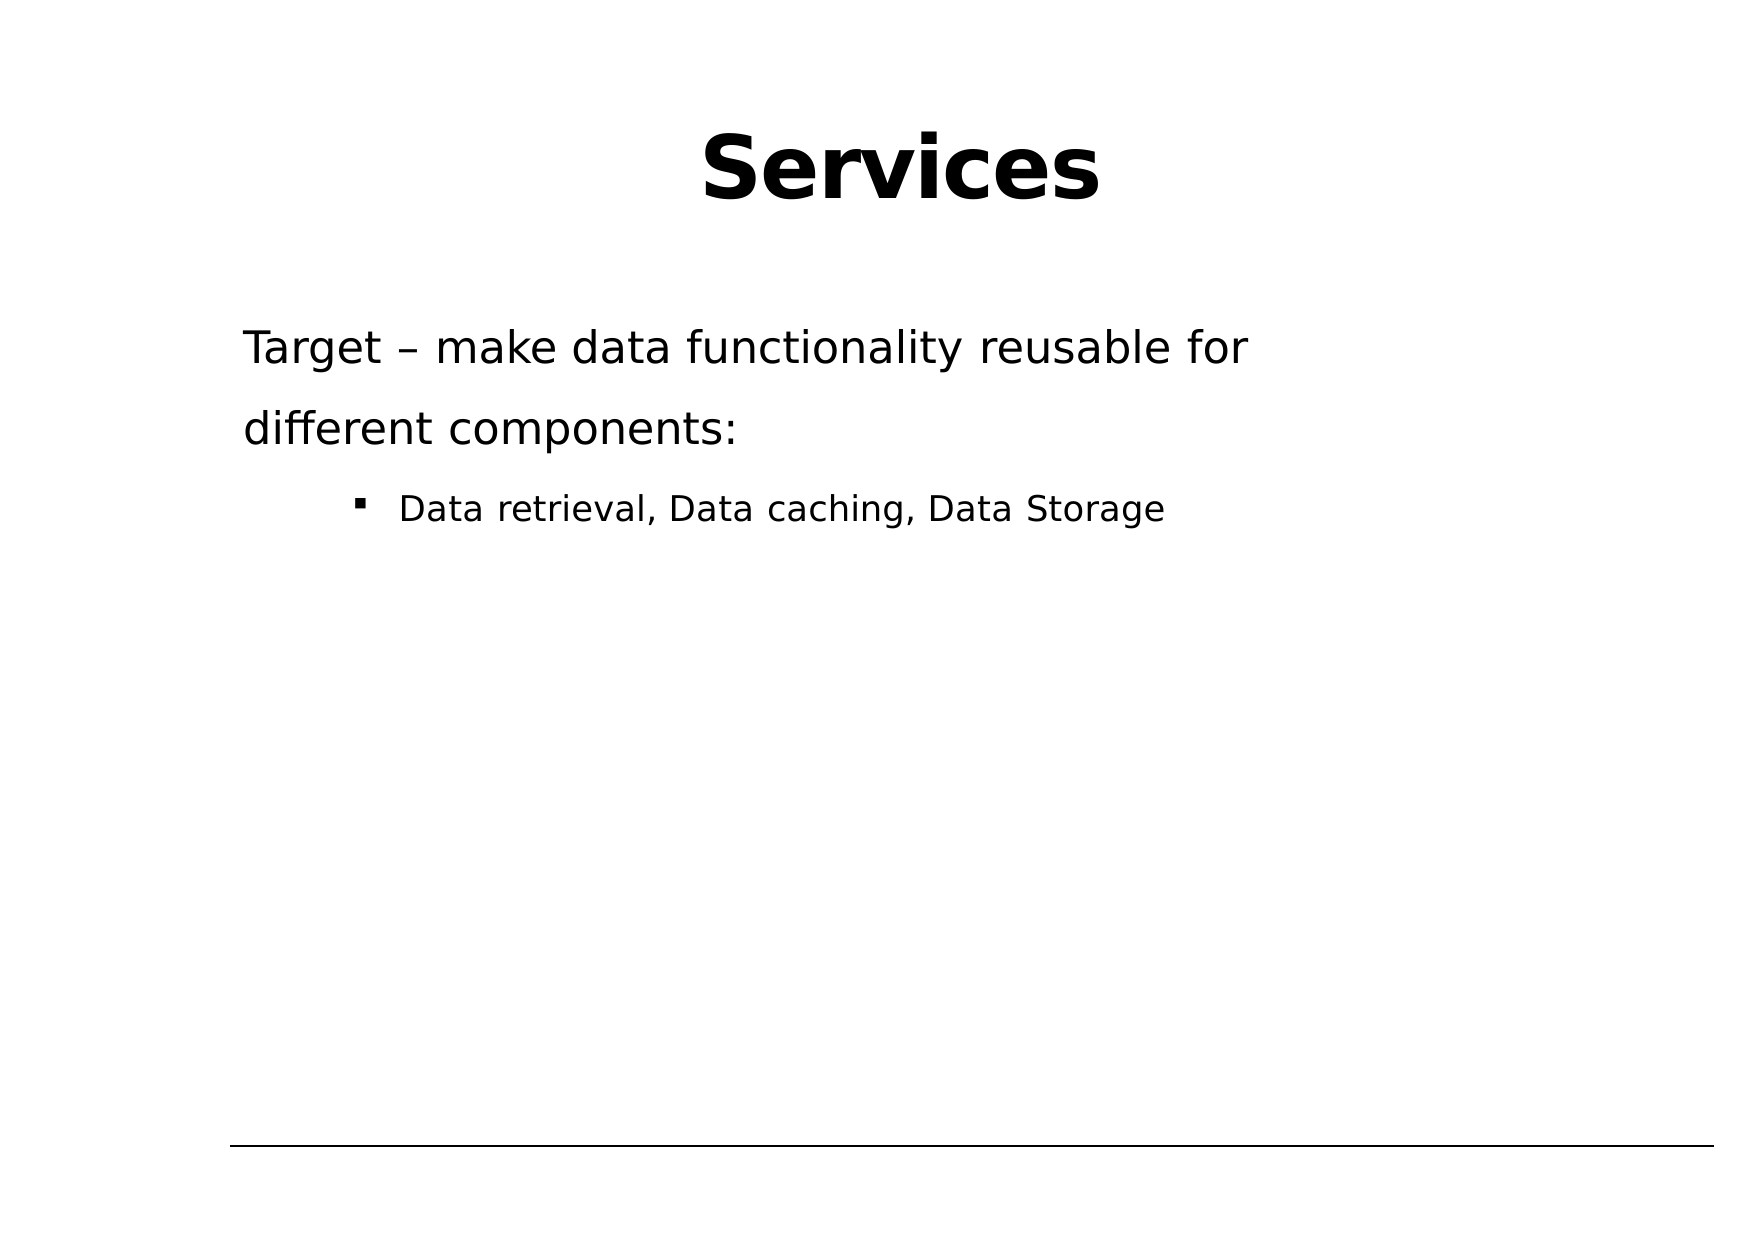

Services
Target – make data functionality reusable for different components:
Data retrieval, Data caching, Data Storage